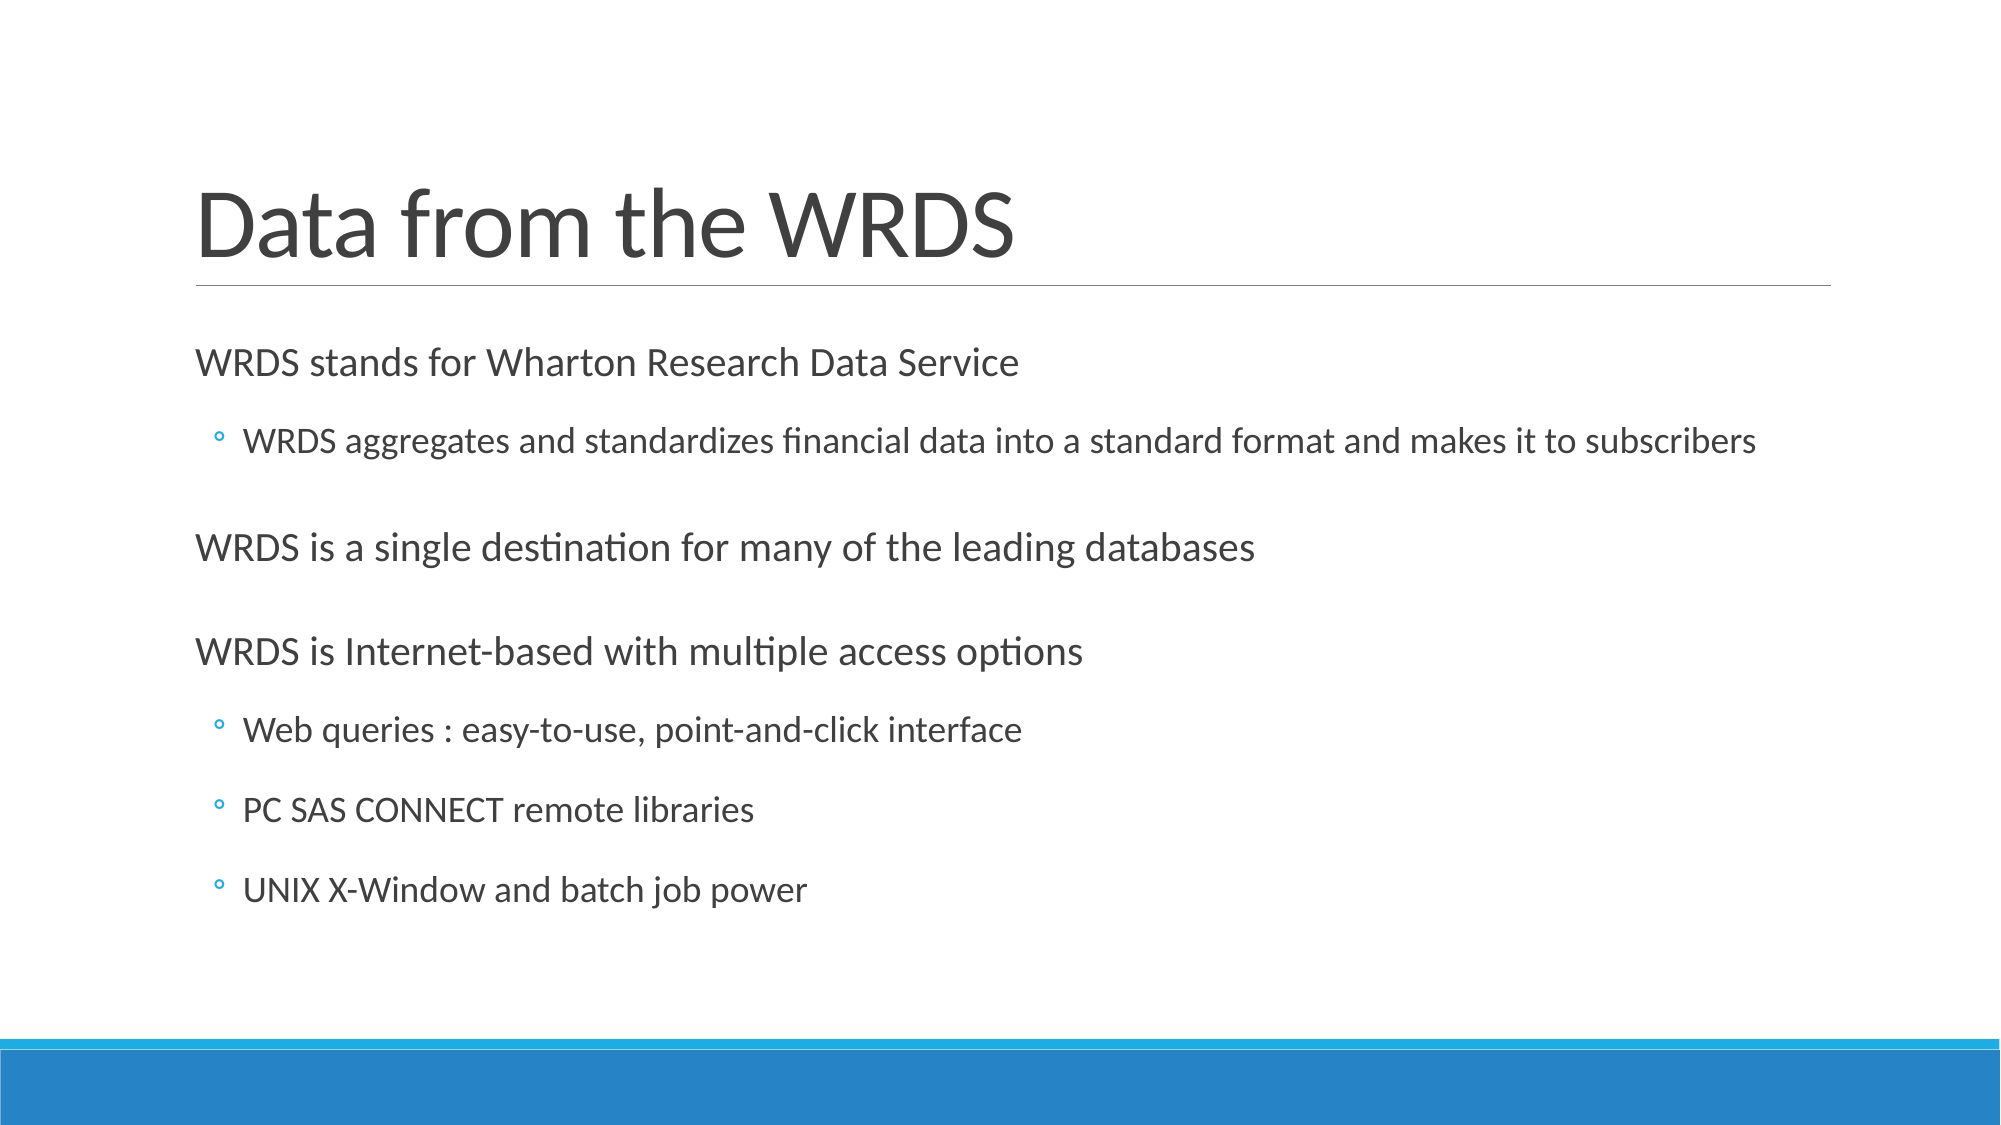

# Data from the WRDS
WRDS stands for Wharton Research Data Service
WRDS aggregates and standardizes financial data into a standard format and makes it to subscribers
WRDS is a single destination for many of the leading databases
WRDS is Internet-based with multiple access options
Web queries : easy-to-use, point-and-click interface
PC SAS CONNECT remote libraries
UNIX X-Window and batch job power